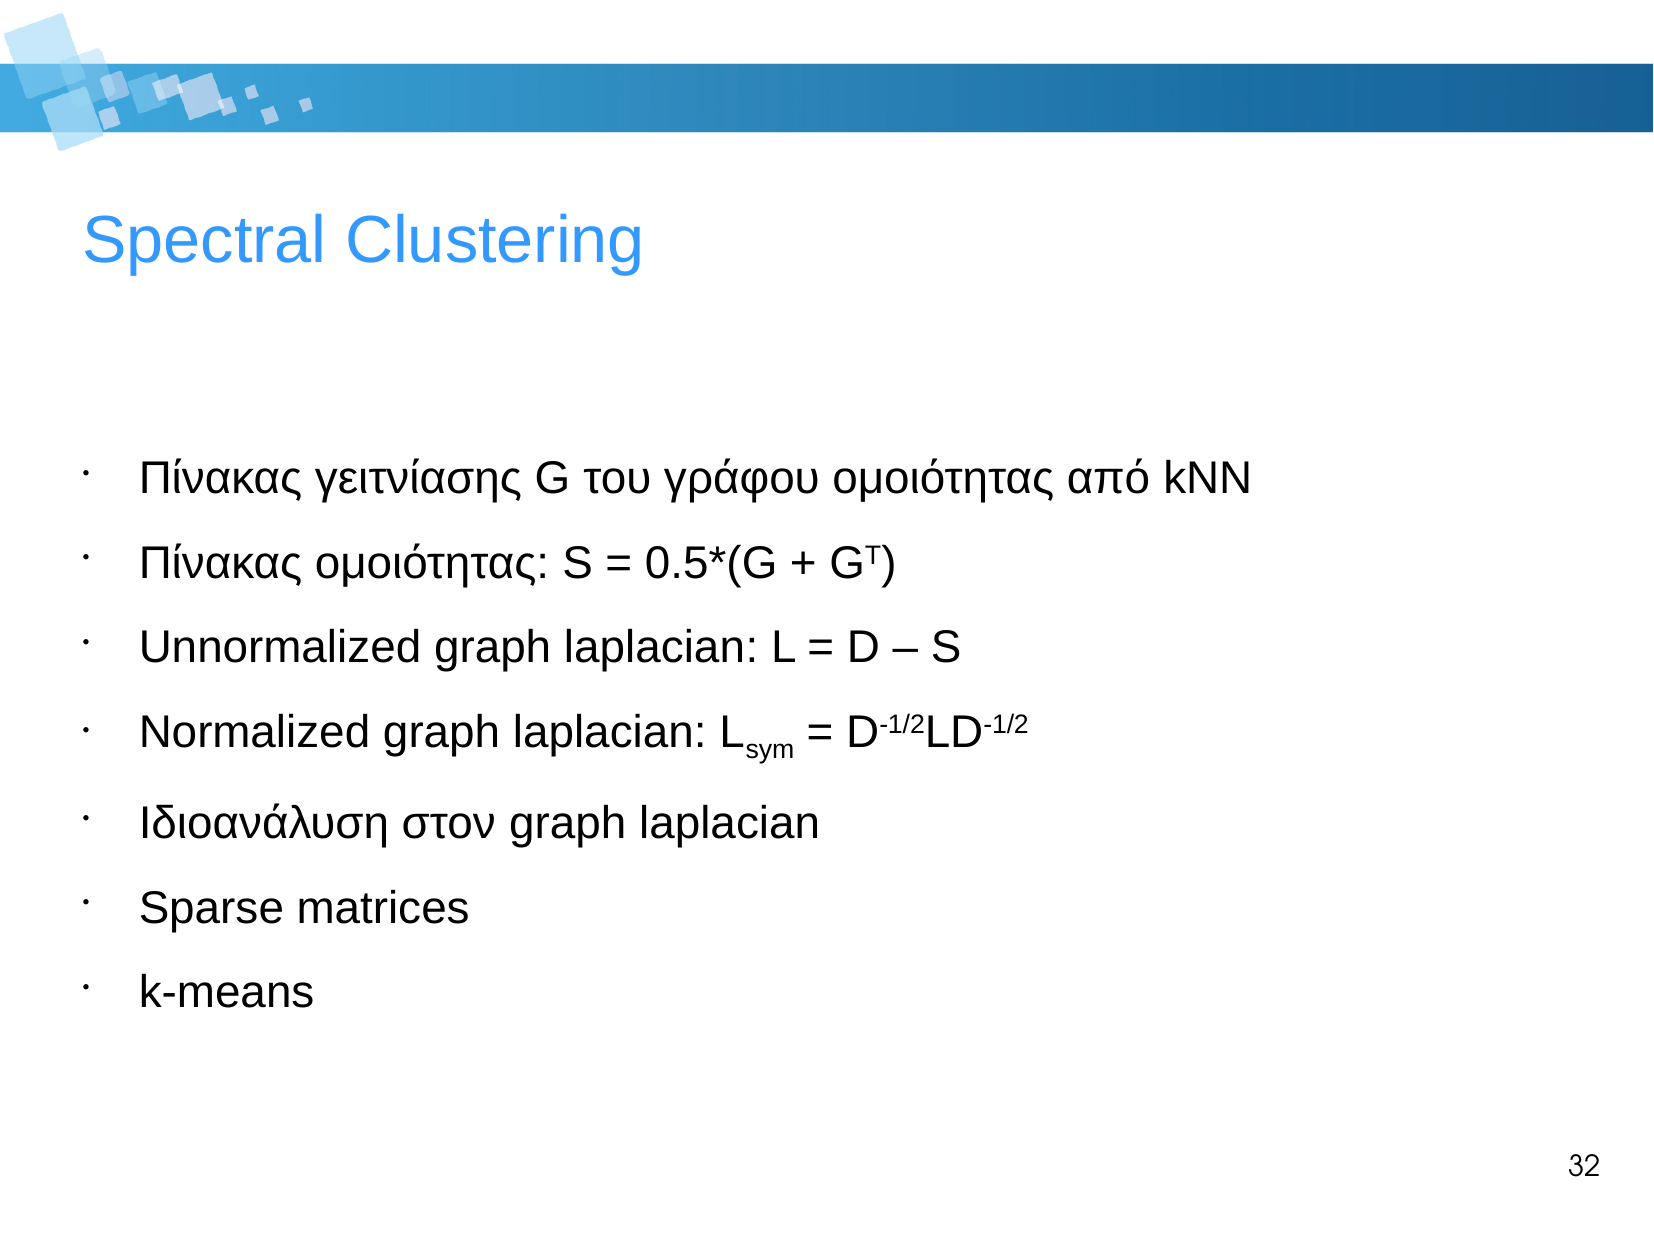

Spectral Clustering
Πίνακας γειτνίασης G του γράφου ομοιότητας από kΝΝ
Πίνακας ομοιότητας: S = 0.5*(G + GT)
Unnormalized graph laplacian: L = D – S
Normalized graph laplacian: Lsym = D-1/2LD-1/2
Ιδιοανάλυση στον graph laplacian
Sparse matrices
k-means
32